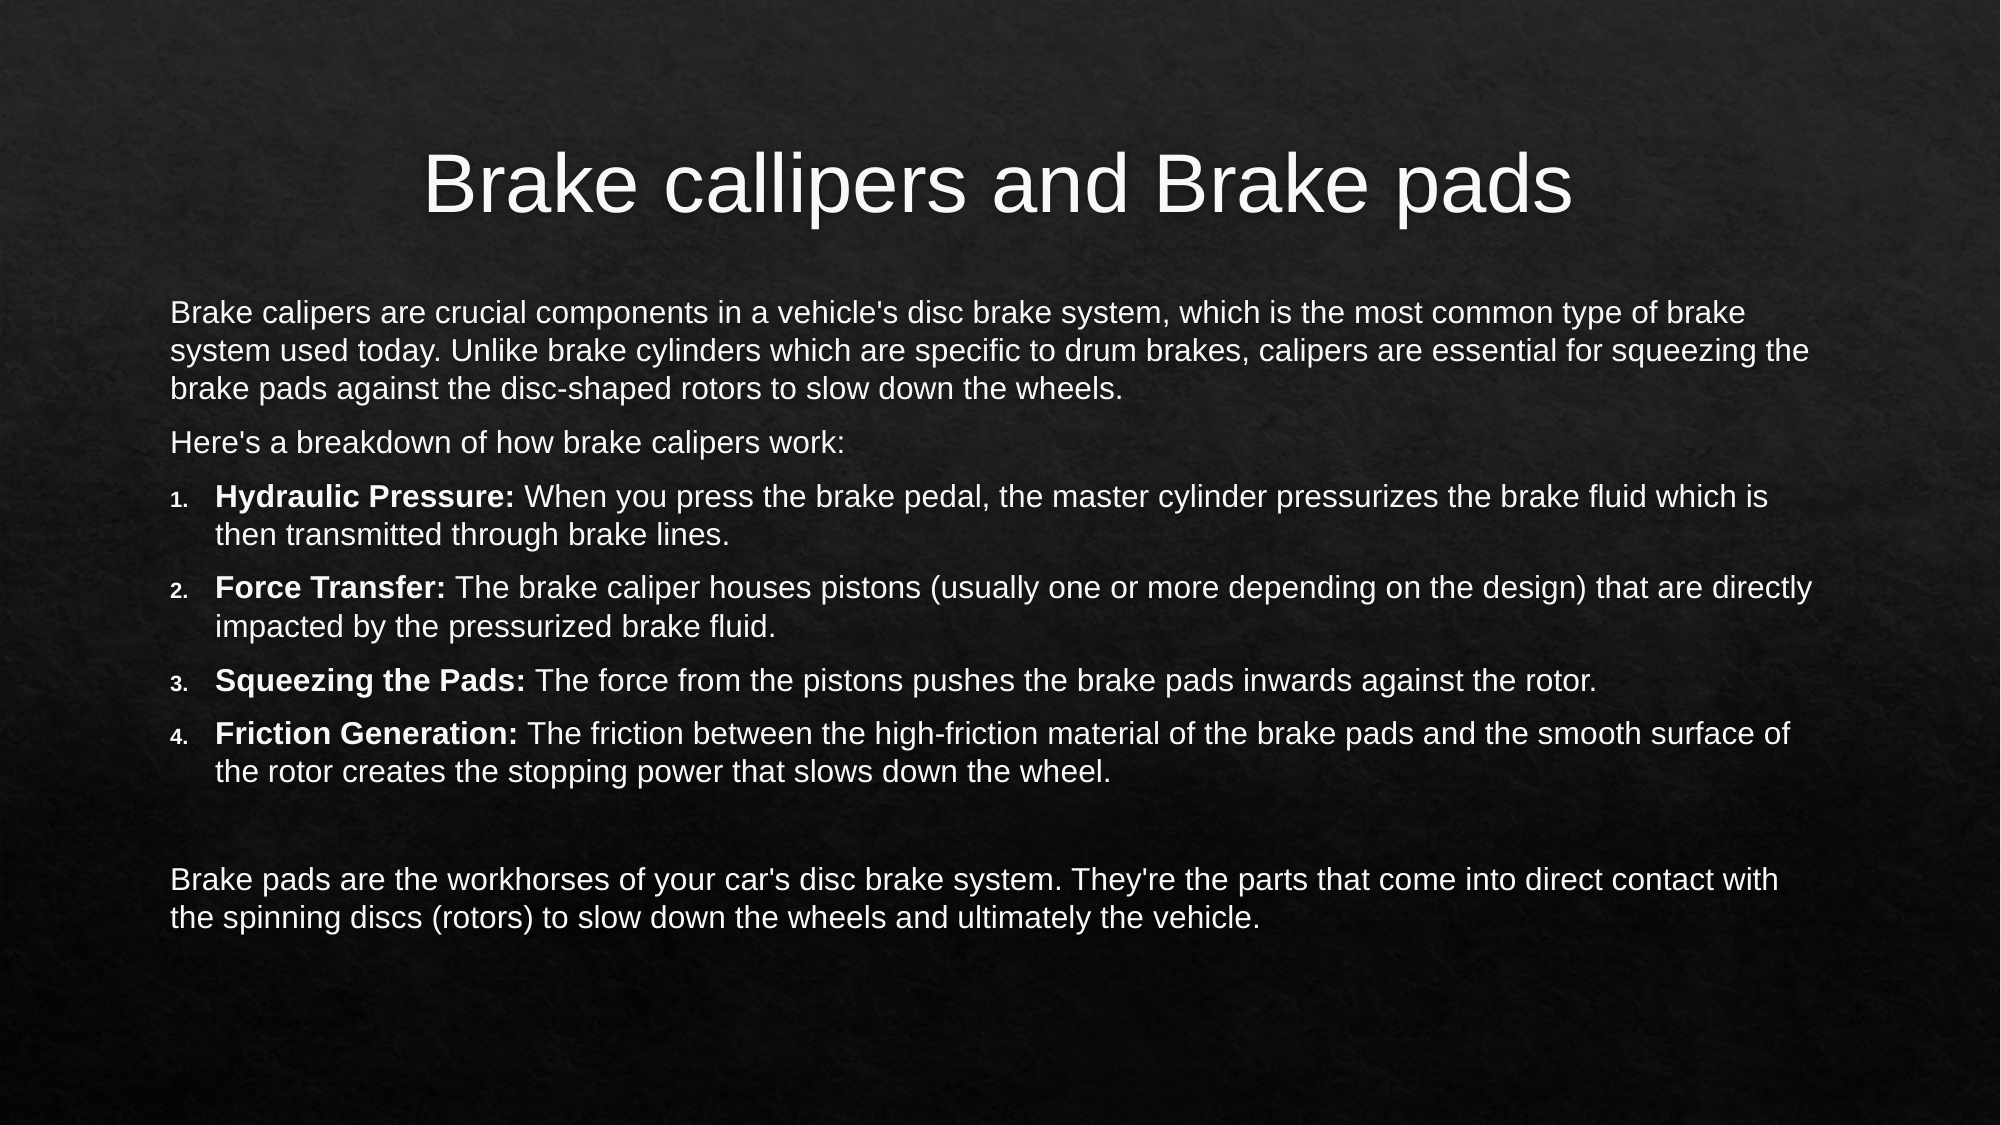

# Brake callipers and Brake pads
Brake calipers are crucial components in a vehicle's disc brake system, which is the most common type of brake system used today. Unlike brake cylinders which are specific to drum brakes, calipers are essential for squeezing the brake pads against the disc-shaped rotors to slow down the wheels.
Here's a breakdown of how brake calipers work:
Hydraulic Pressure: When you press the brake pedal, the master cylinder pressurizes the brake fluid which is then transmitted through brake lines.
Force Transfer: The brake caliper houses pistons (usually one or more depending on the design) that are directly impacted by the pressurized brake fluid.
Squeezing the Pads: The force from the pistons pushes the brake pads inwards against the rotor.
Friction Generation: The friction between the high-friction material of the brake pads and the smooth surface of the rotor creates the stopping power that slows down the wheel.

Brake pads are the workhorses of your car's disc brake system. They're the parts that come into direct contact with the spinning discs (rotors) to slow down the wheels and ultimately the vehicle.